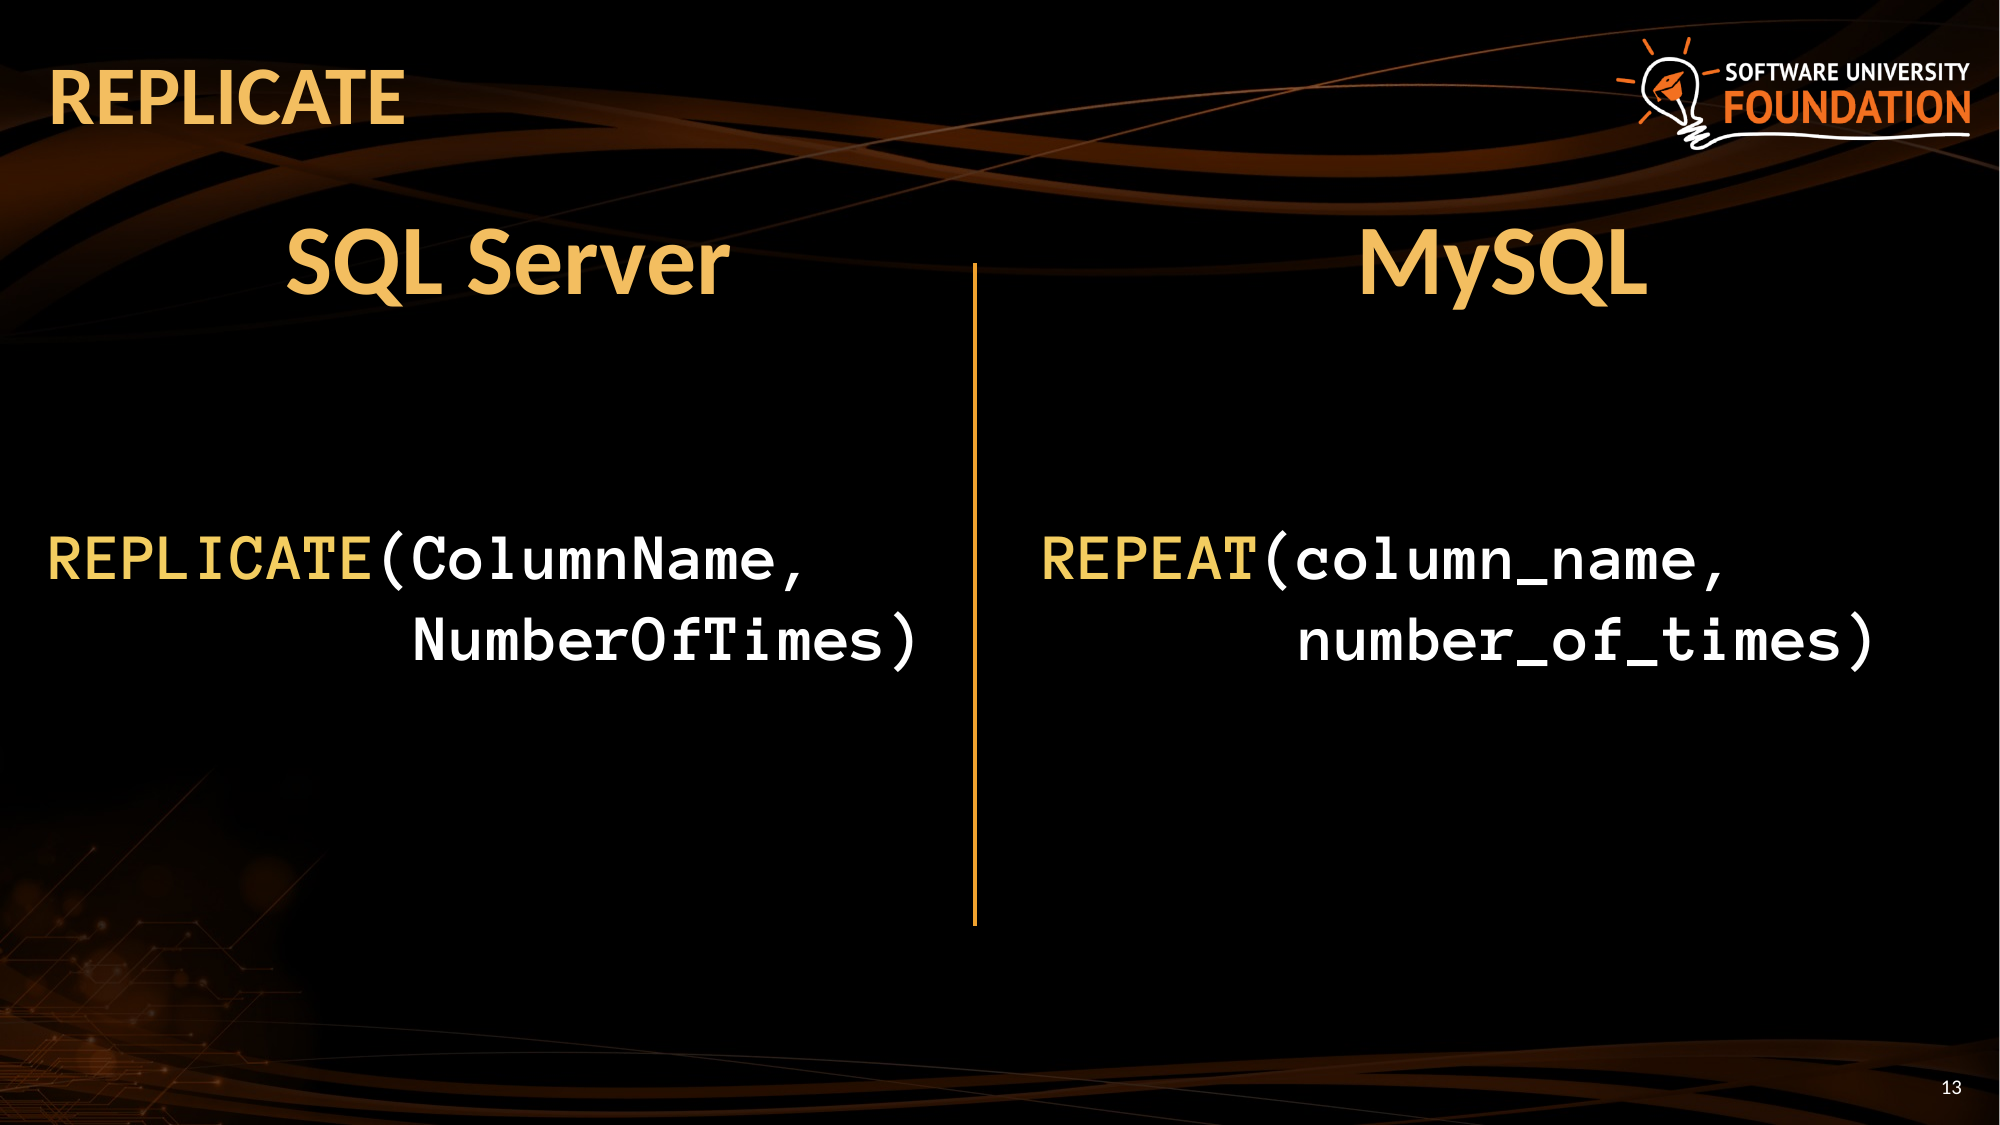

# REPLICATE
MySQL

SQL Server

REPLICATE(ColumnName,
          NumberOfTimes)
REPEAT(column_name,
       number_of_times)
13